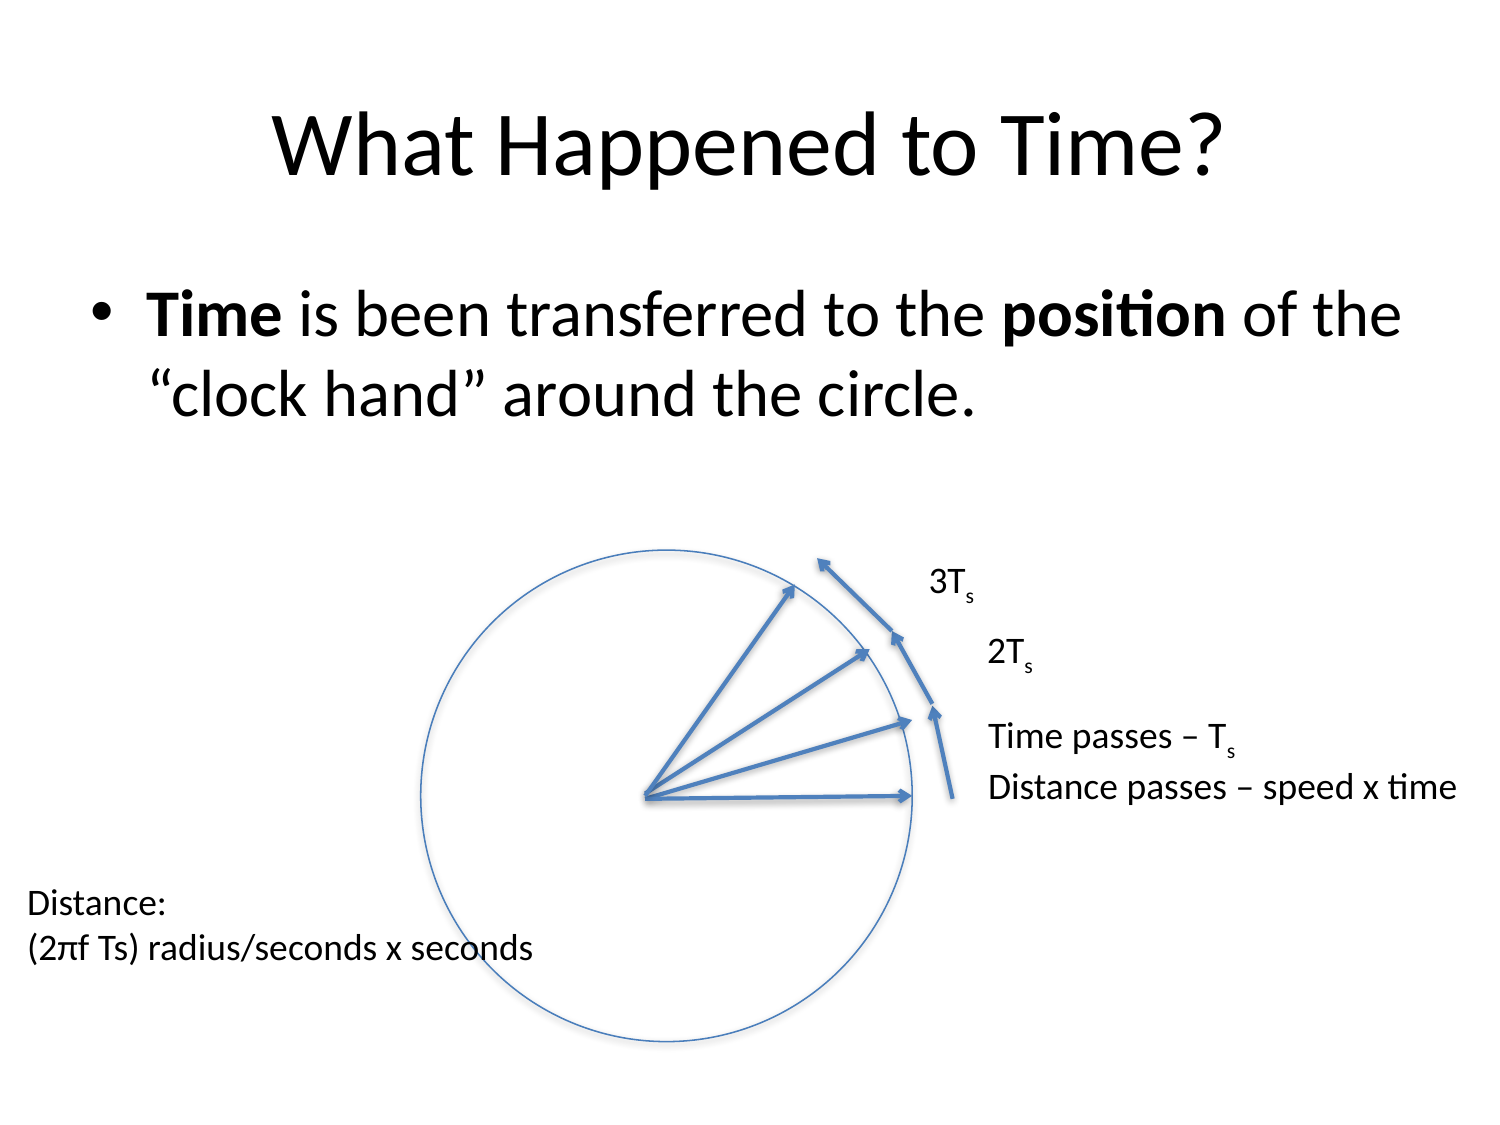

# What Happened to Time?
Time is been transferred to the position of the “clock hand” around the circle.
3Ts

2Ts
Time passes – Ts
Distance passes – speed x time
Distance:
(2πf Ts) radius/seconds x seconds